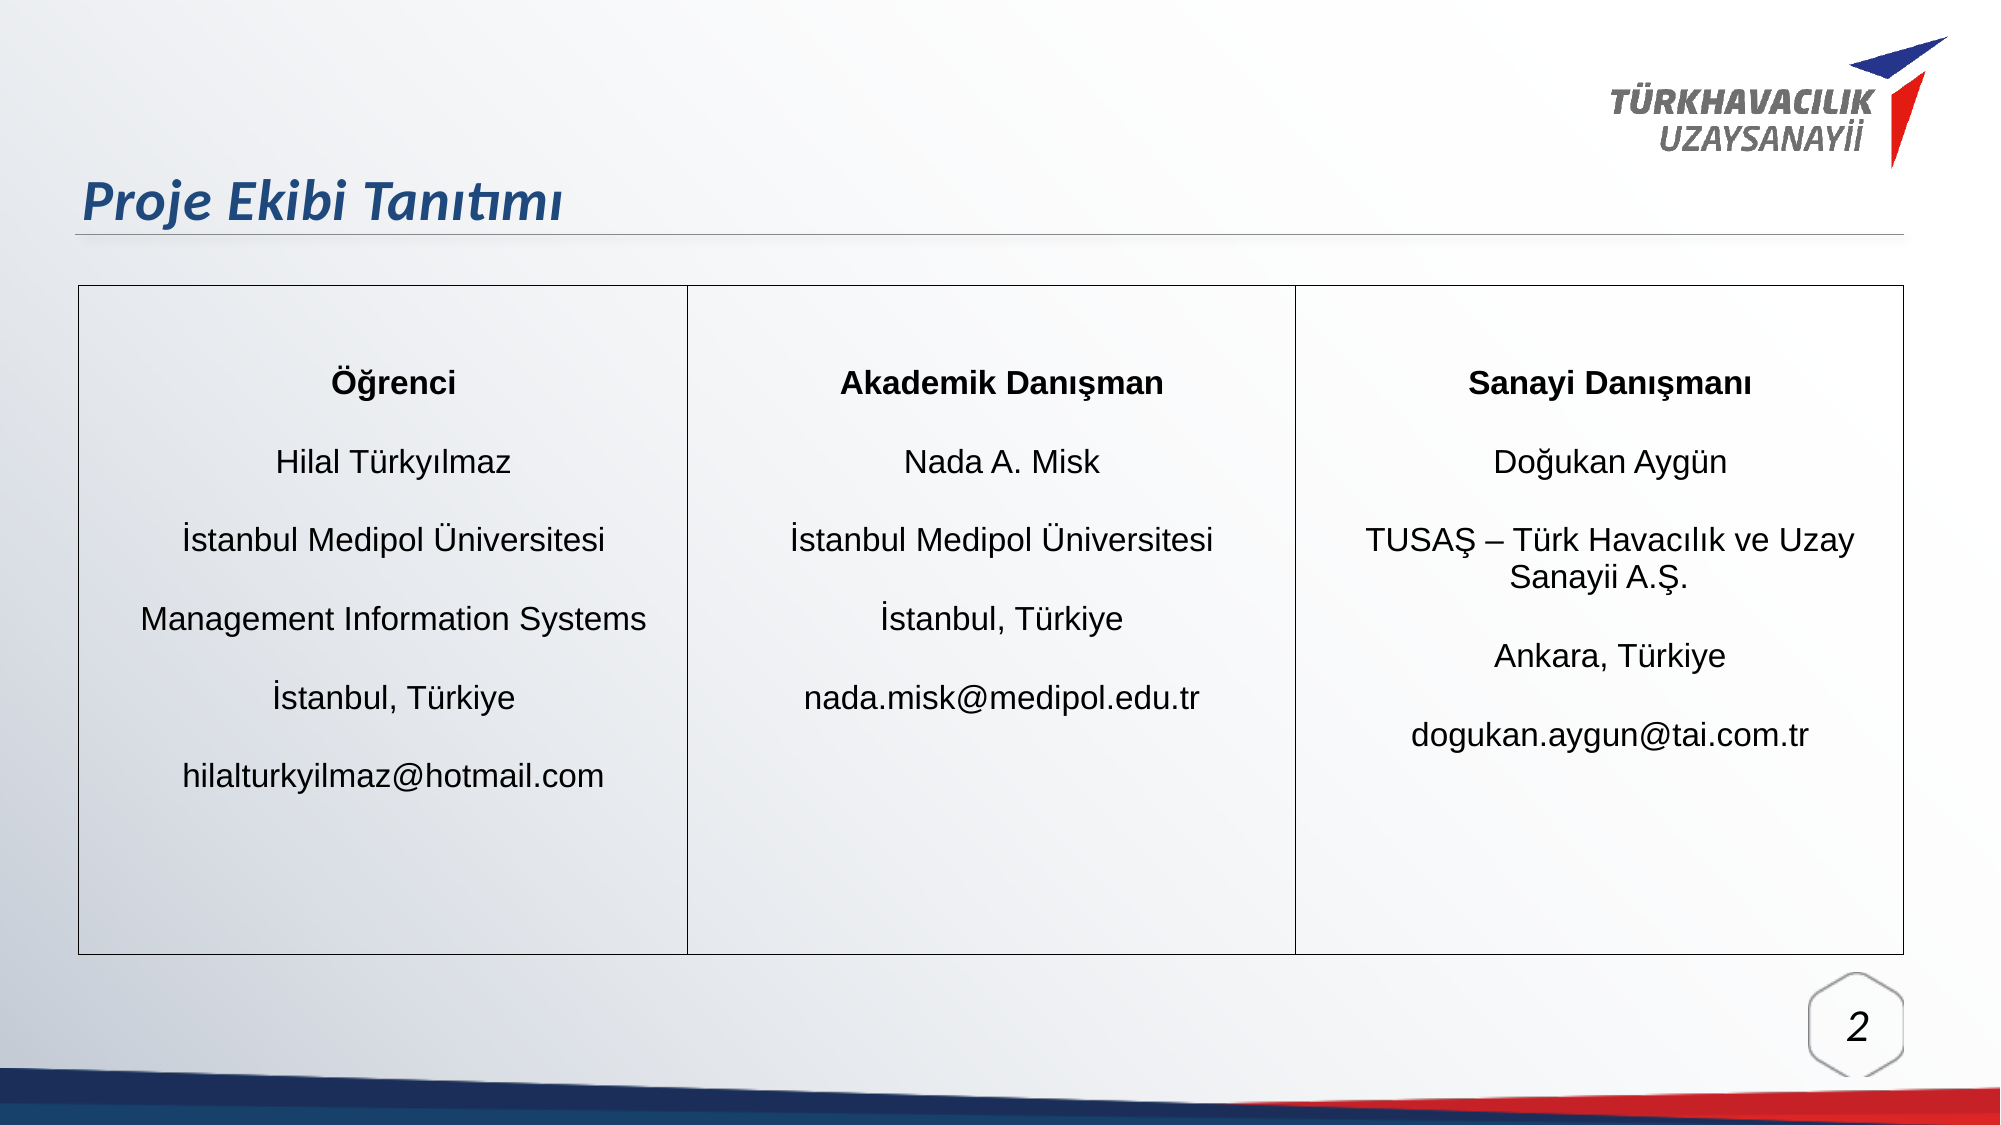

Proje Ekibi Tanıtımı
| Öğrenci Hilal Türkyılmaz İstanbul Medipol Üniversitesi Management Information Systems İstanbul, Türkiye hilalturkyilmaz@hotmail.com | Akademik Danışman Nada A. Misk İstanbul Medipol Üniversitesi İstanbul, Türkiye nada.misk@medipol.edu.tr | Sanayi Danışmanı Doğukan Aygün TUSAŞ – Türk Havacılık ve Uzay Sanayii A.Ş. Ankara, Türkiye dogukan.aygun@tai.com.tr |
| --- | --- | --- |
2